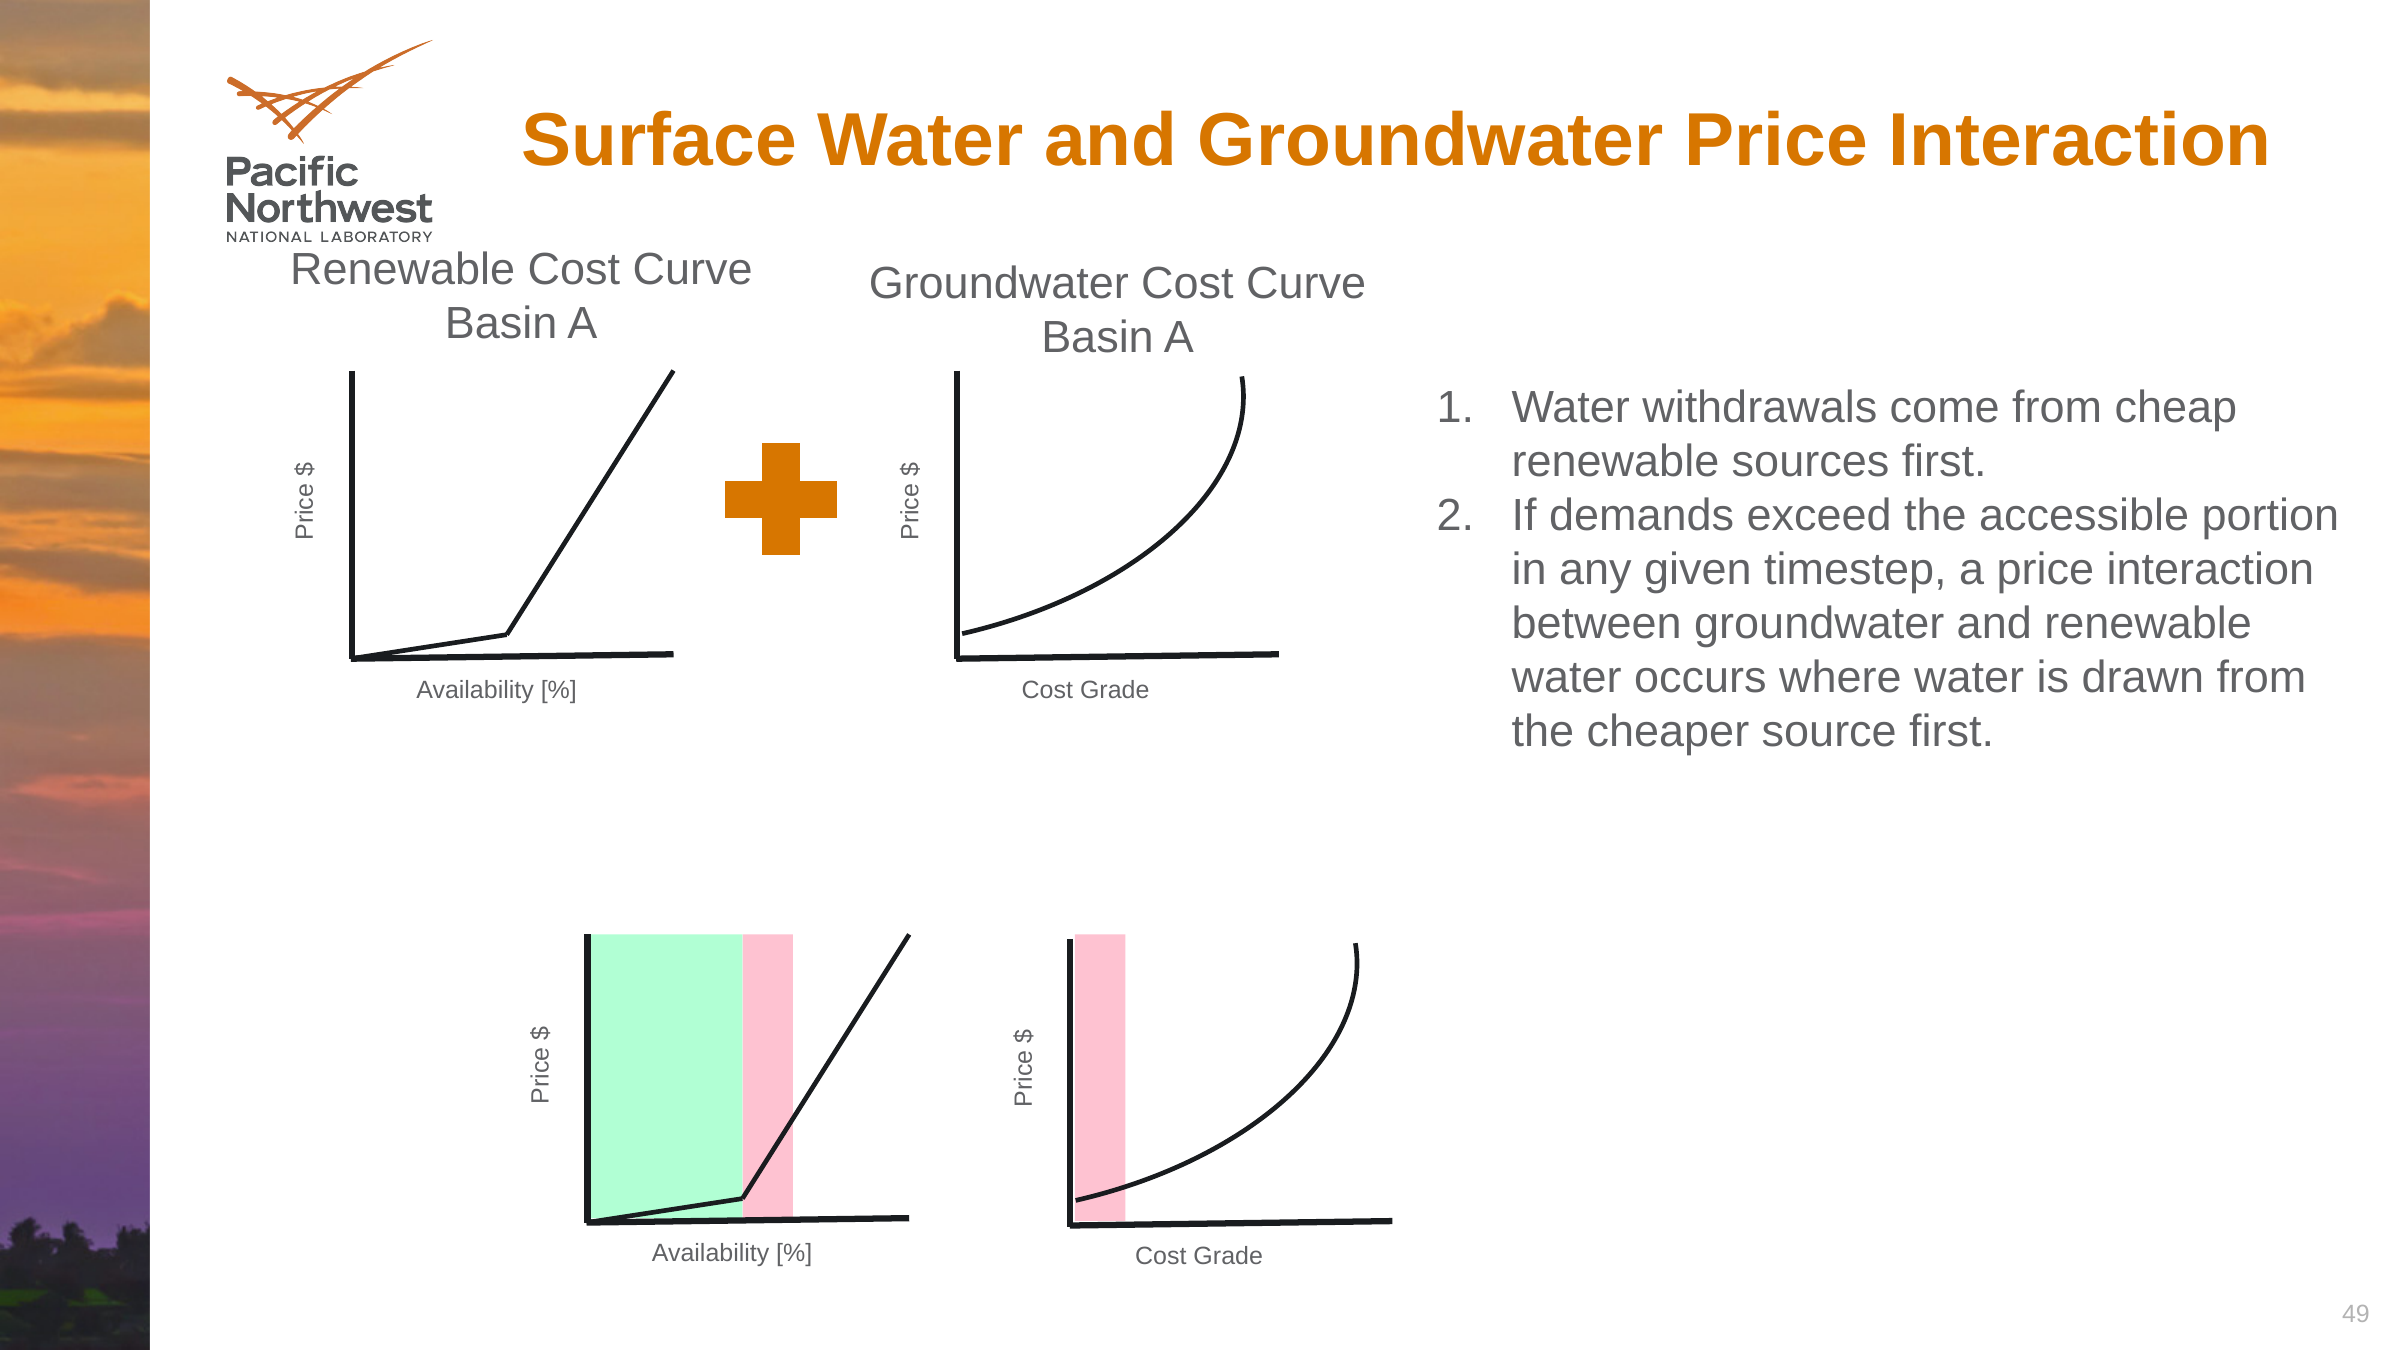

# Surface Water and Groundwater Price Interaction
Renewable Cost Curve
Basin A
Groundwater Cost Curve
Basin A
Water withdrawals come from cheap renewable sources first.
If demands exceed the accessible portion in any given timestep, a price interaction between groundwater and renewable water occurs where water is drawn from the cheaper source first.

Price $
Price $

Cost Grade
Availability [%]

Price $
Price $
Availability [%]
Cost Grade
49